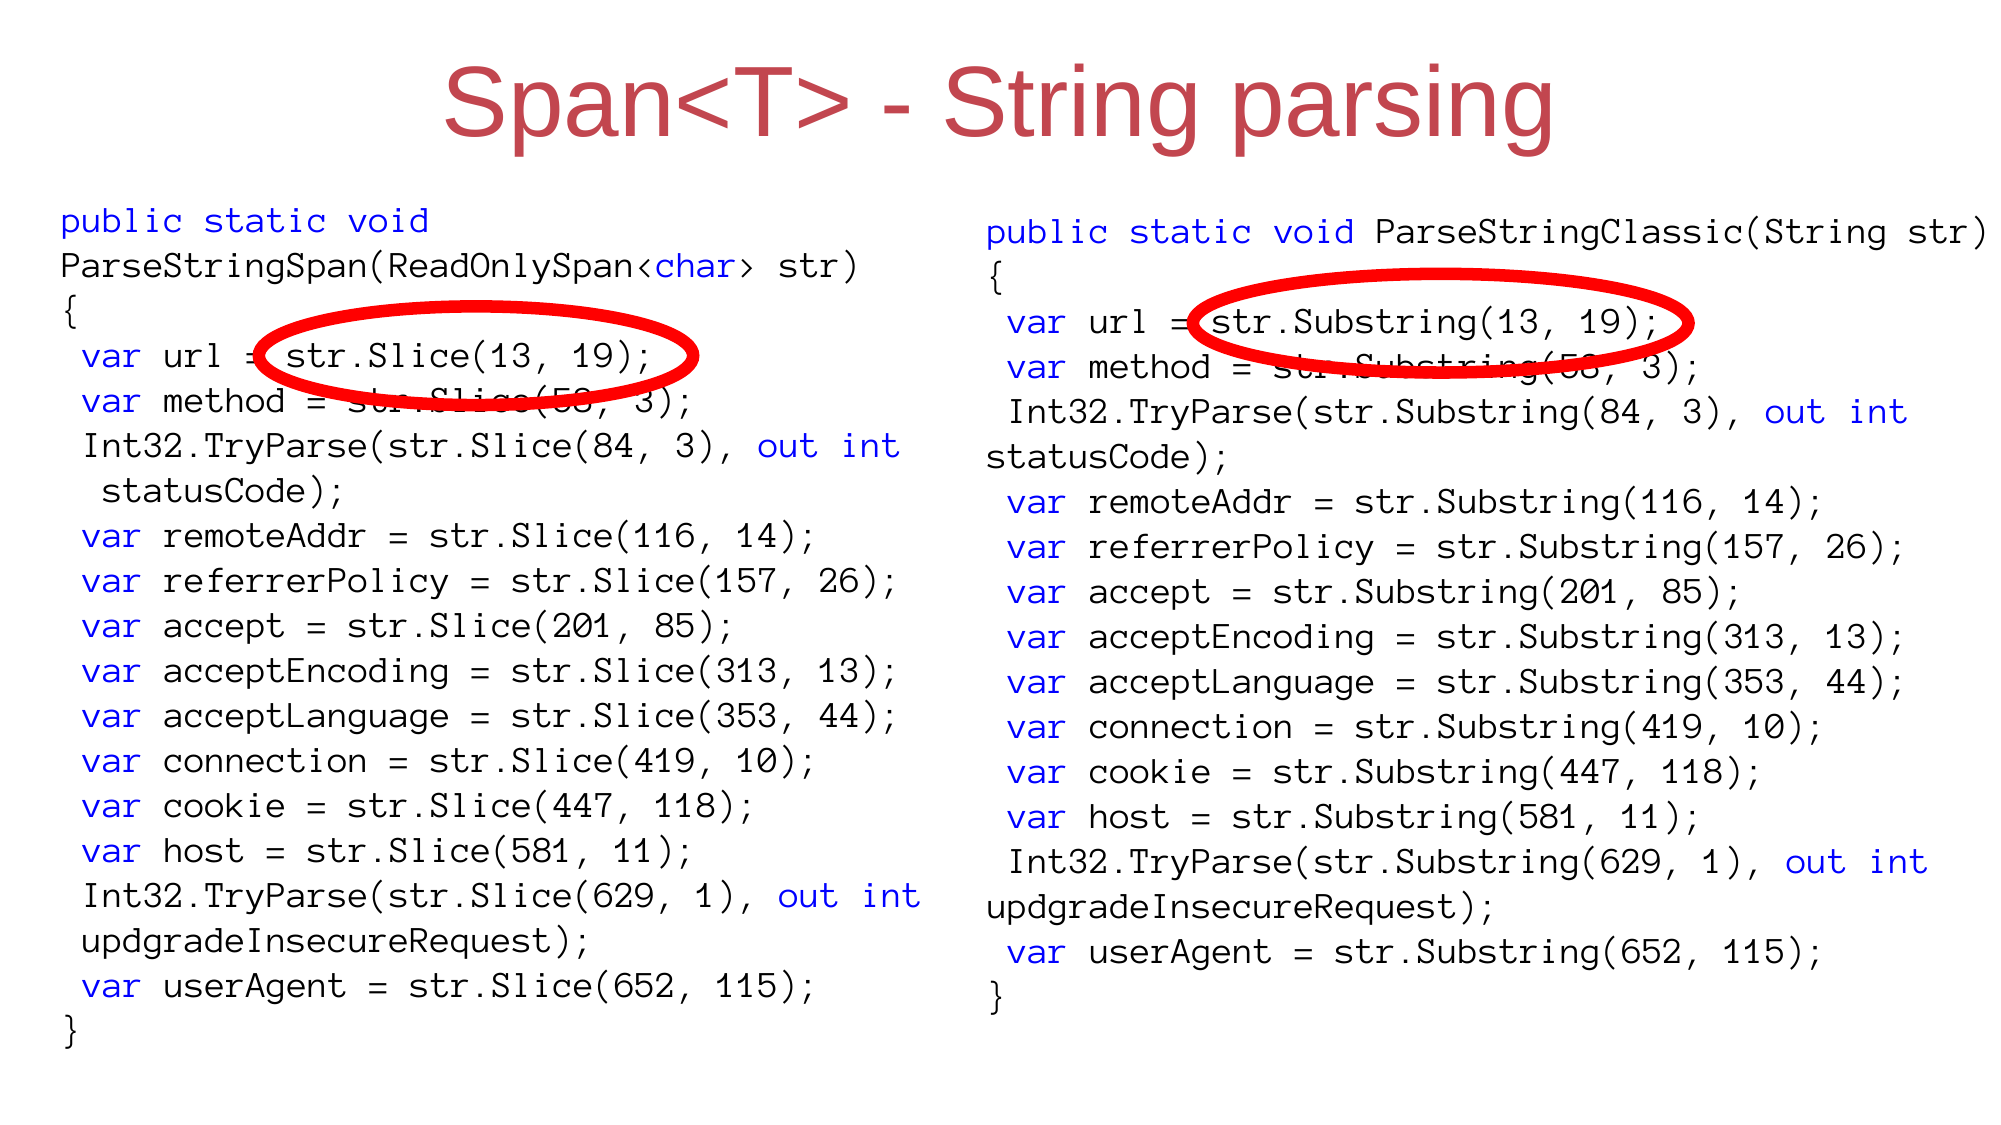

# Span<T> - String parsing
public static void ParseStringSpan(ReadOnlySpan<char> str)
{
 var url = str.Slice(13, 19);
 var method = str.Slice(58, 3);
 Int32.TryParse(str.Slice(84, 3), out int    statusCode);
 var remoteAddr = str.Slice(116, 14);
 var referrerPolicy = str.Slice(157, 26);
 var accept = str.Slice(201, 85);
 var acceptEncoding = str.Slice(313, 13);
 var acceptLanguage = str.Slice(353, 44);
 var connection = str.Slice(419, 10);
 var cookie = str.Slice(447, 118);
 var host = str.Slice(581, 11);
 Int32.TryParse(str.Slice(629, 1), out int  updgradeInsecureRequest);
 var userAgent = str.Slice(652, 115);
}
public static void ParseStringClassic(String str)
{
 var url = str.Substring(13, 19);
 var method = str.Substring(58, 3);
 Int32.TryParse(str.Substring(84, 3), out int  statusCode);
 var remoteAddr = str.Substring(116, 14);
 var referrerPolicy = str.Substring(157, 26);
 var accept = str.Substring(201, 85);
 var acceptEncoding = str.Substring(313, 13);
 var acceptLanguage = str.Substring(353, 44);
 var connection = str.Substring(419, 10);
 var cookie = str.Substring(447, 118);
 var host = str.Substring(581, 11);
 Int32.TryParse(str.Substring(629, 1), out int updgradeInsecureRequest);
 var userAgent = str.Substring(652, 115);
}